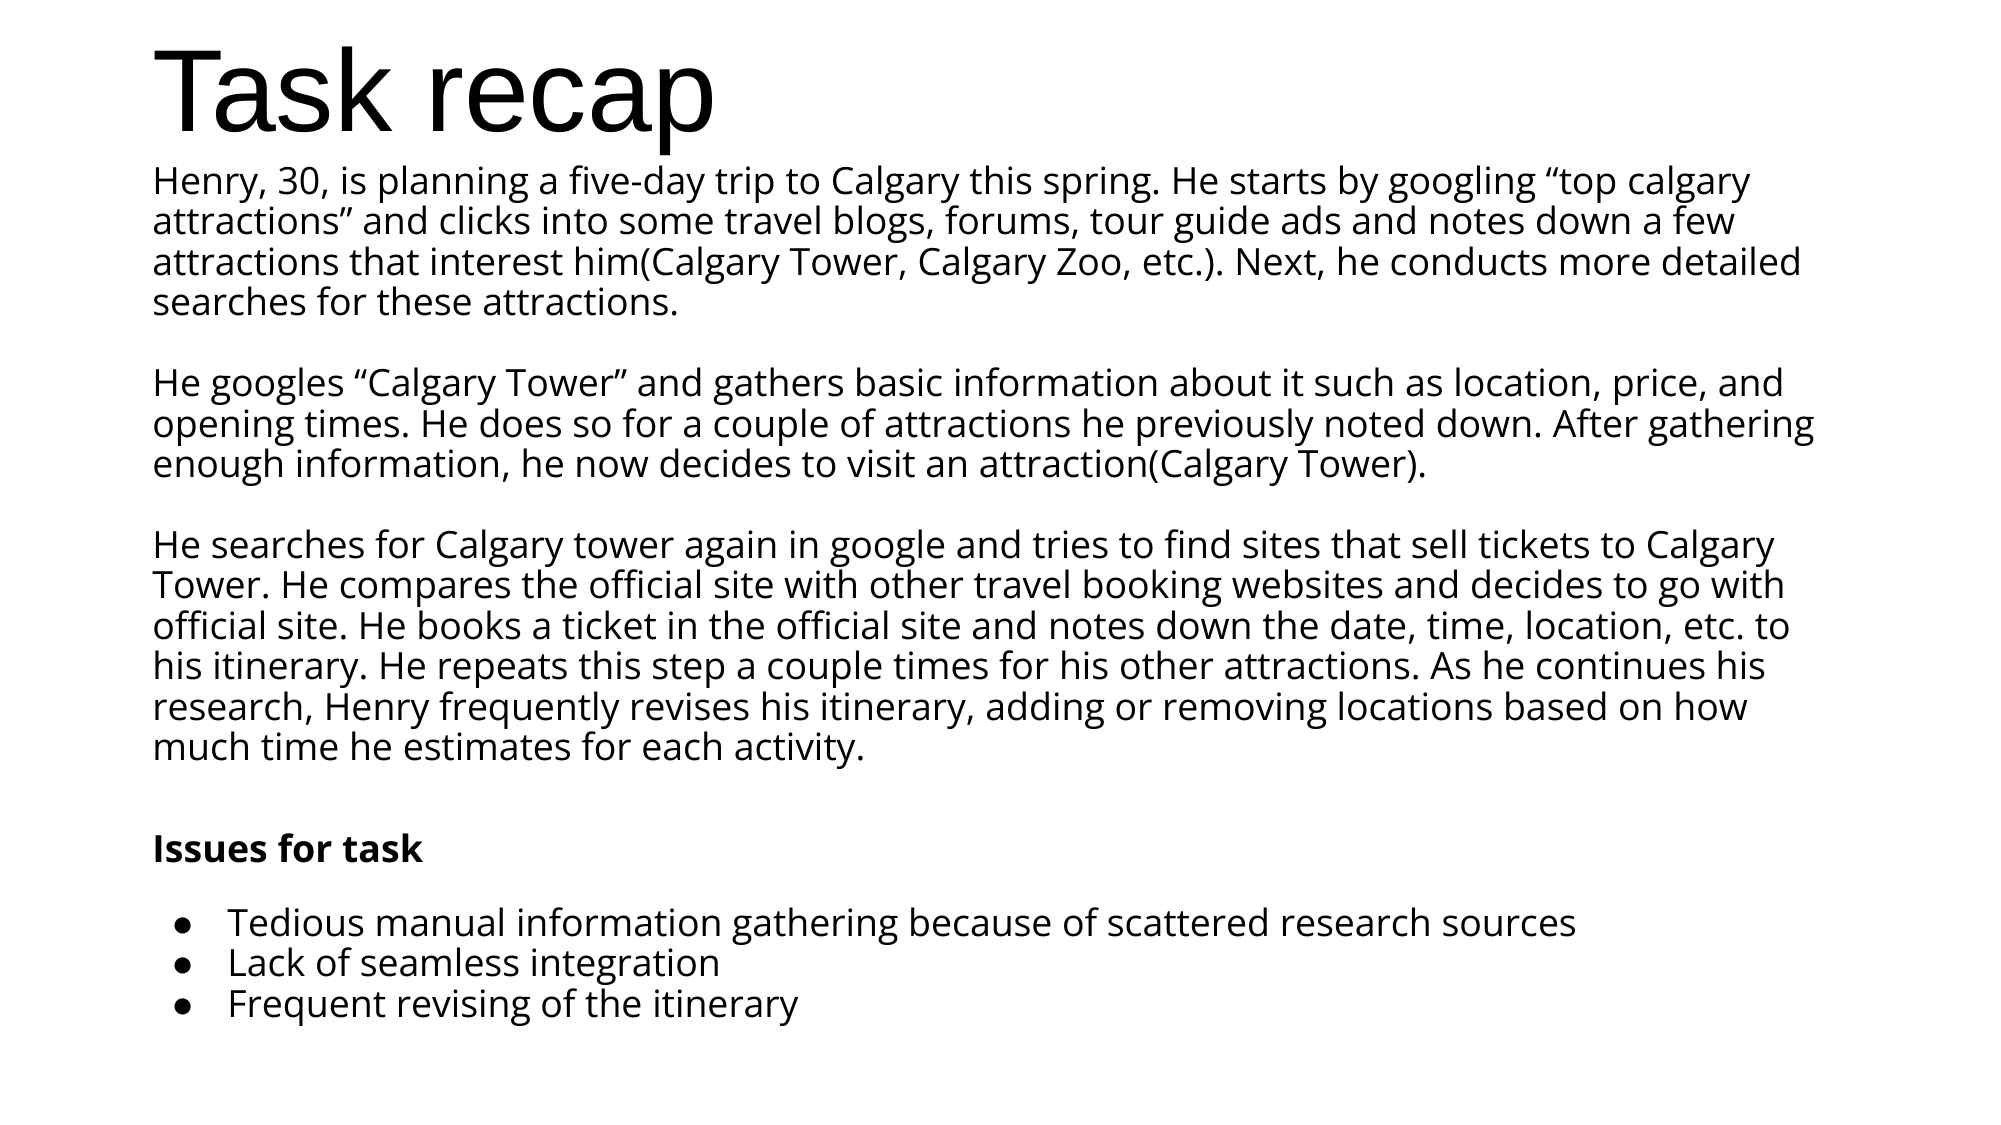

# Task recap
Henry, 30, is planning a five-day trip to Calgary this spring. He starts by googling “top calgary attractions” and clicks into some travel blogs, forums, tour guide ads and notes down a few attractions that interest him(Calgary Tower, Calgary Zoo, etc.). Next, he conducts more detailed searches for these attractions.

He googles “Calgary Tower” and gathers basic information about it such as location, price, and opening times. He does so for a couple of attractions he previously noted down. After gathering enough information, he now decides to visit an attraction(Calgary Tower).

He searches for Calgary tower again in google and tries to find sites that sell tickets to Calgary Tower. He compares the official site with other travel booking websites and decides to go with official site. He books a ticket in the official site and notes down the date, time, location, etc. to his itinerary. He repeats this step a couple times for his other attractions. As he continues his research, Henry frequently revises his itinerary, adding or removing locations based on how much time he estimates for each activity.

Issues for task
Tedious manual information gathering because of scattered research sources
Lack of seamless integration
Frequent revising of the itinerary